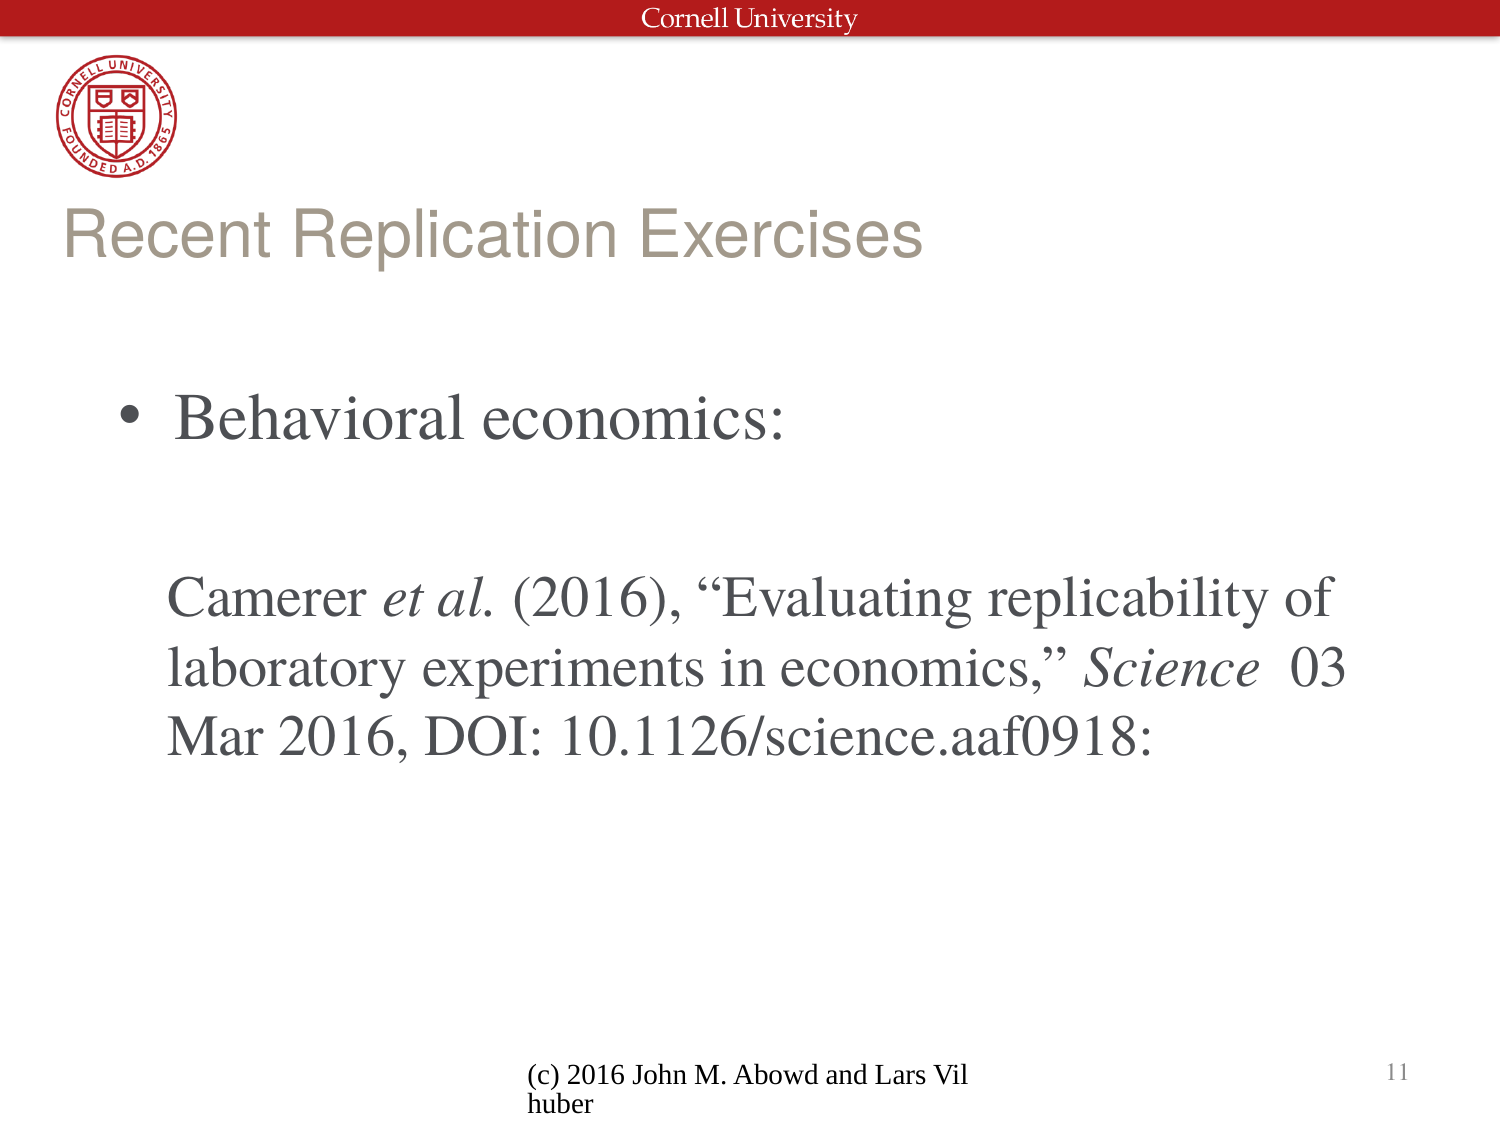

# Recent Replication Exercises
Behavioral economics:

Camerer et al. (2016), “Evaluating replicability of laboratory experiments in economics,” Science  03 Mar 2016, DOI: 10.1126/science.aaf0918:
(c) 2016 John M. Abowd and Lars Vilhuber
11